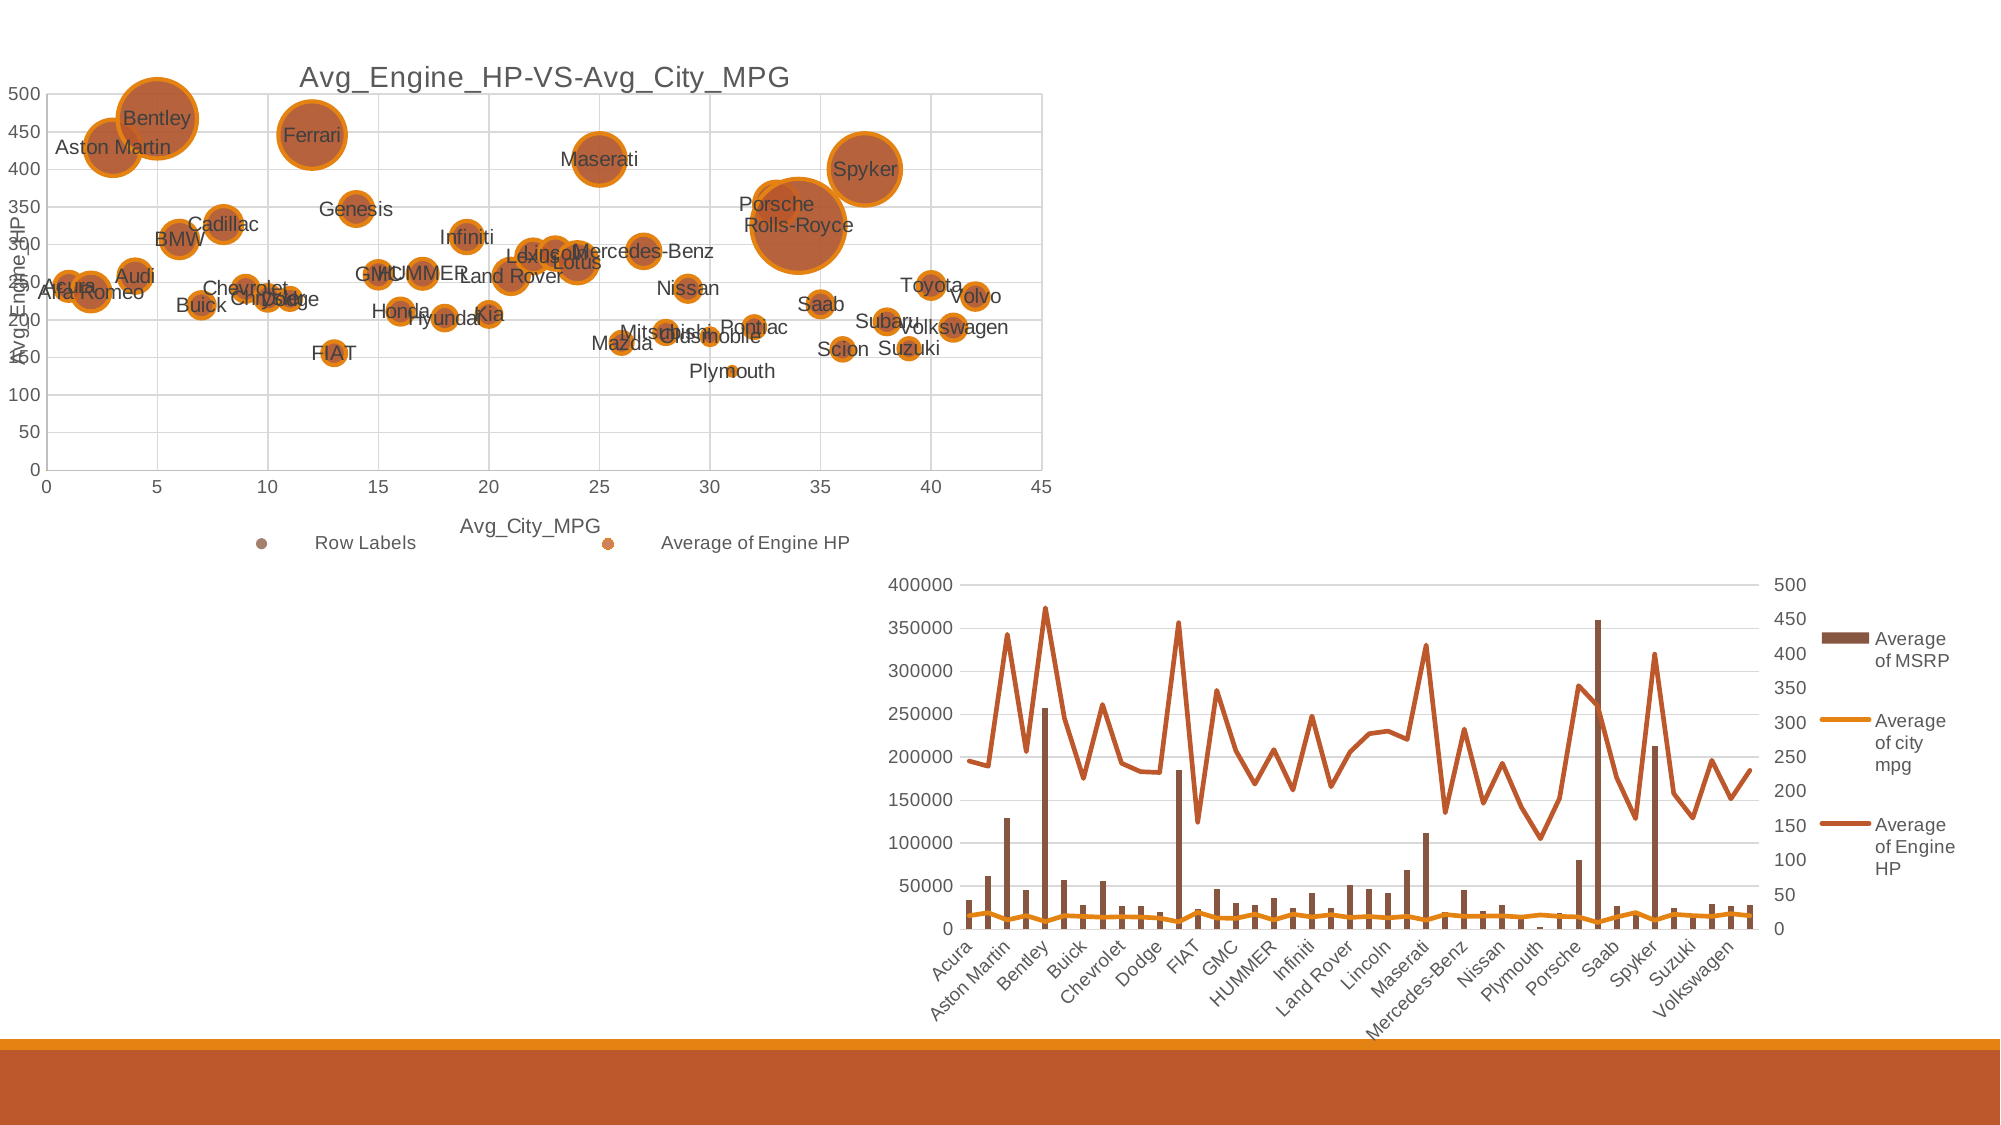

### Chart: Avg_Engine_HP-VS-Avg_City_MPG

| Category | Row Labels | Average of Engine HP |
|---|---|---|

### Chart

| Category | Average of MSRP | Average of city mpg | Average of Engine HP |
|---|---|---|---|
| Acura | 34426.39357429719 | 19.783132530120483 | 244.55421686746988 |
| Alfa Romeo | 61600.0 | 24.0 | 237.0 |
| Aston Martin | 129535.0 | 13.5 | 428.75 |
| Audi | 45228.315254237285 | 19.810169491525425 | 258.07457627118646 |
| Bentley | 257094.8275862069 | 11.172413793103448 | 467.2413793103448 |
| BMW | 56994.637931034486 | 19.748275862068965 | 306.84137931034485 |
| Buick | 28206.61224489796 | 18.70408163265306 | 219.24489795918367 |
| Cadillac | 55936.85051546392 | 17.432989690721648 | 326.6881443298969 |
| Chevrolet | 27387.815298507463 | 18.115671641791046 | 241.25652985074626 |
| Chrysler | 26722.96256684492 | 17.759358288770052 | 229.13903743315507 |
| Dodge | 19649.945182724252 | 16.217607973421927 | 227.86046511627907 |
| Ferrari | 185189.10344827586 | 10.758620689655173 | 445.62068965517244 |
| FIAT | 23008.695652173912 | 24.630434782608695 | 155.58695652173913 |
| Genesis | 46616.666666666664 | 16.333333333333332 | 347.3333333333333 |
| GMC | 30493.299029126214 | 15.81359223300971 | 259.84466019417476 |
| Honda | 27711.86857142857 | 21.83142857142857 | 210.96 |
| HUMMER | 36464.41176470588 | 13.529411764705882 | 261.2352941176471 |
| Hyundai | 24504.598639455784 | 21.88095238095238 | 202.37074829931973 |
| Infiniti | 42394.21212121212 | 17.827272727272728 | 310.06666666666666 |
| Kia | 24972.9128440367 | 21.18348623853211 | 207.17889908256882 |
| Land Rover | 50930.280373831774 | 17.149532710280372 | 257.7570093457944 |
| Lexus | 46534.98333333333 | 18.55 | 284.2944444444444 |
| Lincoln | 42602.23178807947 | 16.52317880794702 | 288.0993377483444 |
| Lotus | 69188.27586206897 | 18.75862068965517 | 275.9655172413793 |
| Maserati | 112056.42592592593 | 13.24074074074074 | 413.22222222222223 |
| Mazda | 19630.15037593985 | 21.38847117794486 | 169.33333333333334 |
| Mercedes-Benz | 45542.80370370371 | 18.733333333333334 | 291.05925925925925 |
| Mitsubishi | 21795.253886010363 | 19.134715025906736 | 183.13471502590673 |
| Nissan | 27668.66471734893 | 19.444444444444443 | 241.35867446393763 |
| Oldsmobile | 11542.54 | 17.606666666666666 | 177.46666666666667 |
| Plymouth | 3122.9024390243903 | 20.79268292682927 | 131.5609756097561 |
| Pontiac | 19321.548387096773 | 18.682795698924732 | 190.29569892473117 |
| Porsche | 80830.69724770643 | 17.908256880733944 | 354.0366972477064 |
| Rolls-Royce | 359990.0 | 10.0 | 325.0 |
| Saab | 27413.504504504504 | 17.765765765765767 | 220.52252252252254 |
| Scion | 20347.685185185186 | 24.27777777777778 | 160.7037037037037 |
| Spyker | 213323.33333333334 | 13.0 | 400.0 |
| Subaru | 24827.50390625 | 21.7890625 | 197.30859375 |
| Suzuki | 18087.274052478133 | 19.77259475218659 | 161.51895043731778 |
| Toyota | 29018.680534918276 | 18.686478454680536 | 245.69093610698366 |
| Volkswagen | 27528.498039215687 | 22.691503267973857 | 189.57647058823528 |
| Volvo | 28541.160142348755 | 19.583629893238435 | 230.97153024911032 |